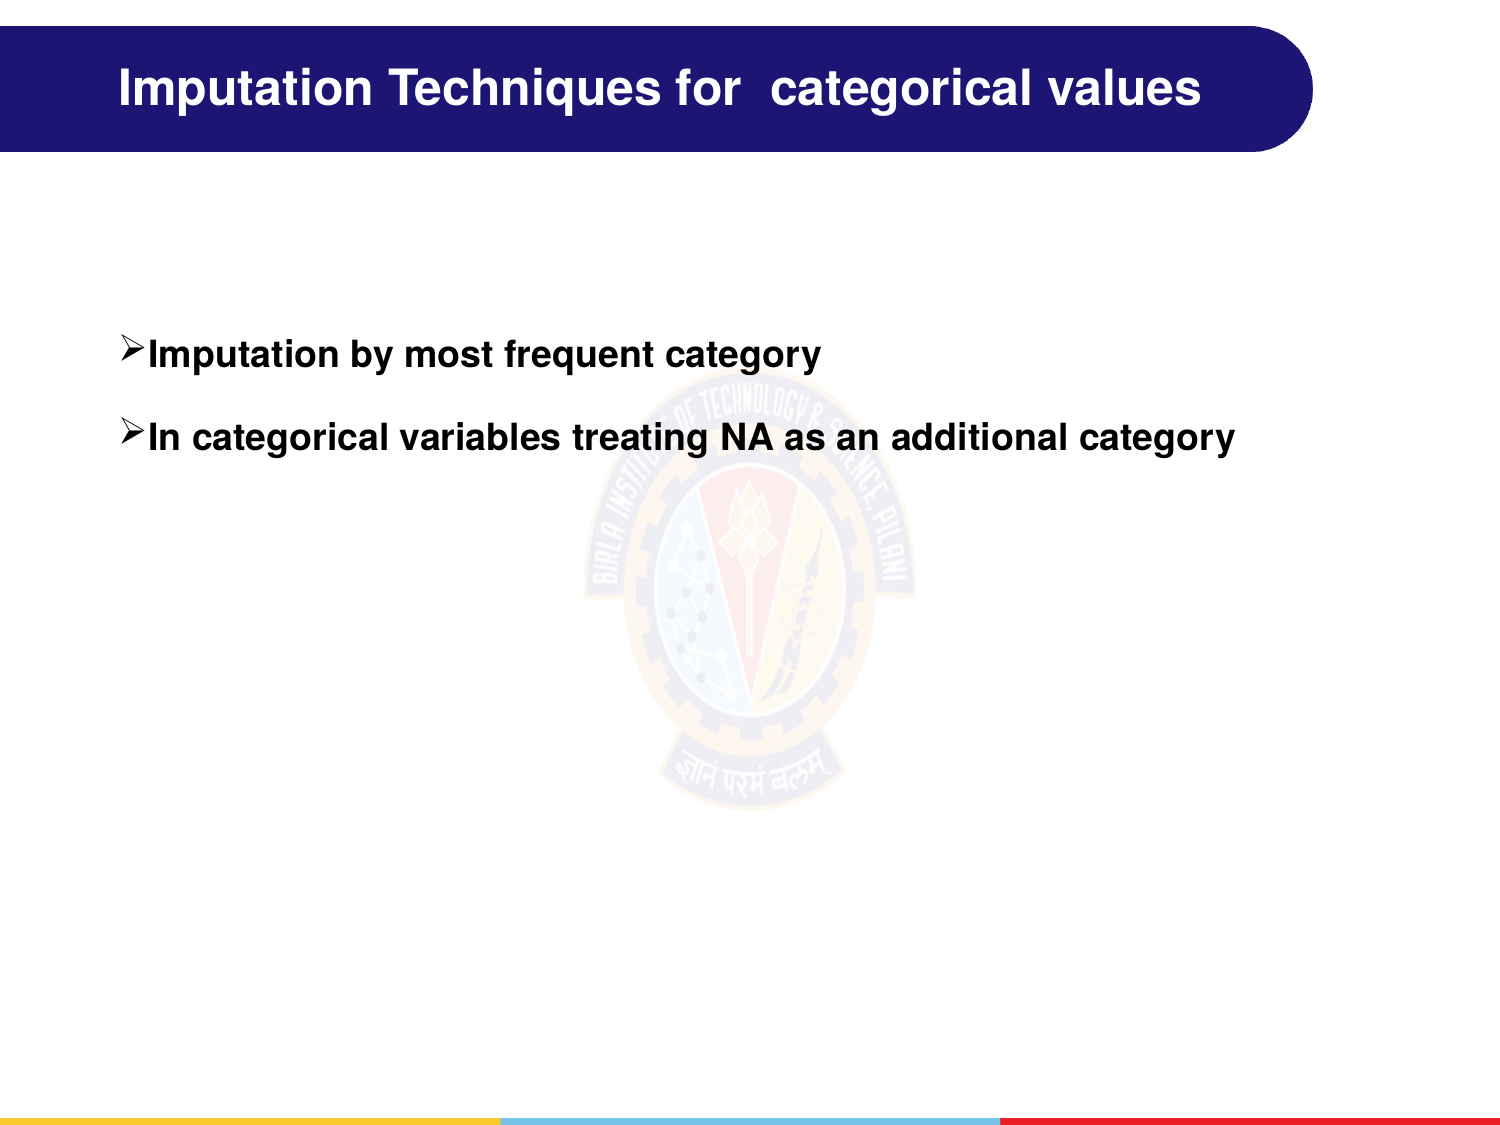

# Imputation Techniques for  categorical values
Imputation by most frequent category
In categorical variables treating NA as an additional category